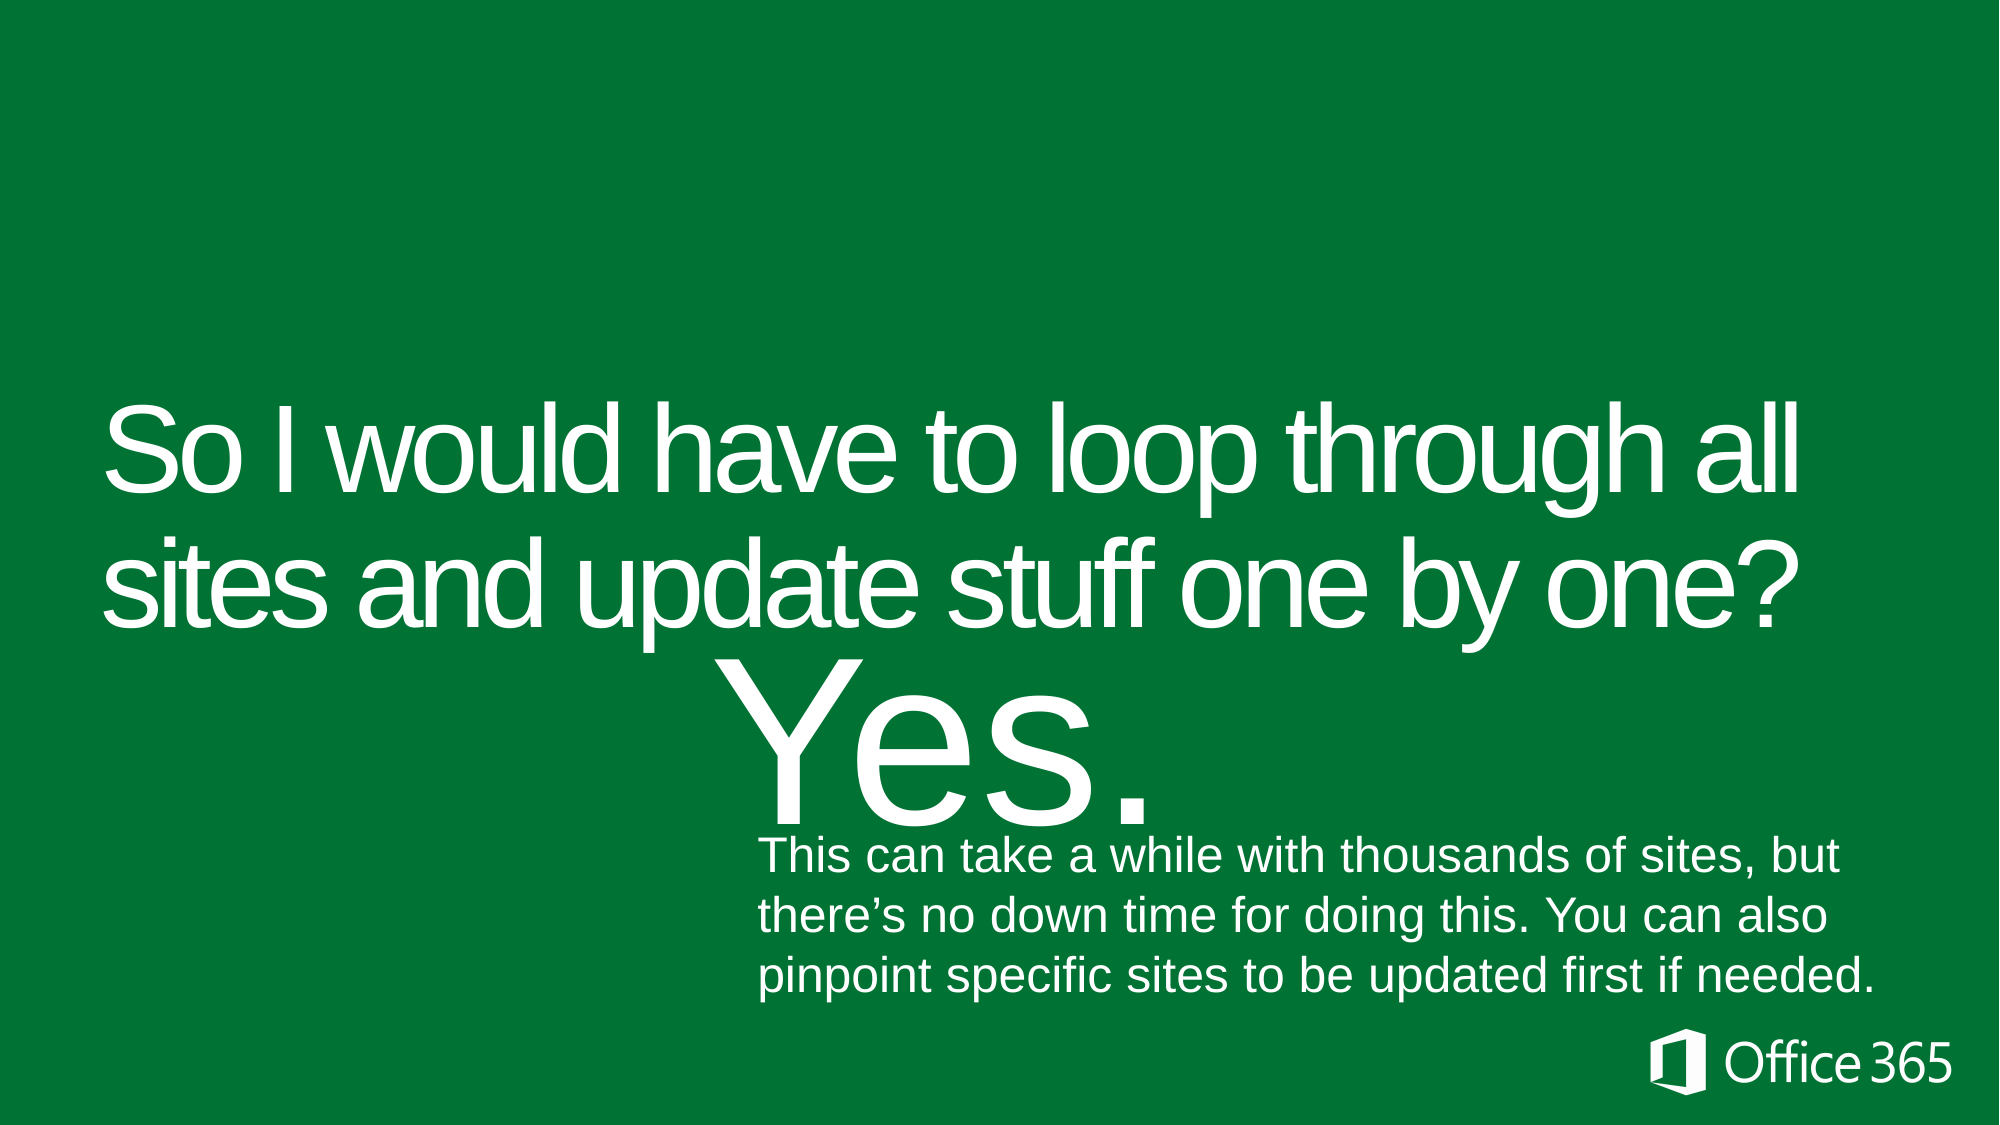

# So I would have to loop through all sites and update stuff one by one?
Yes.
This can take a while with thousands of sites, but there’s no down time for doing this. You can also pinpoint specific sites to be updated first if needed.